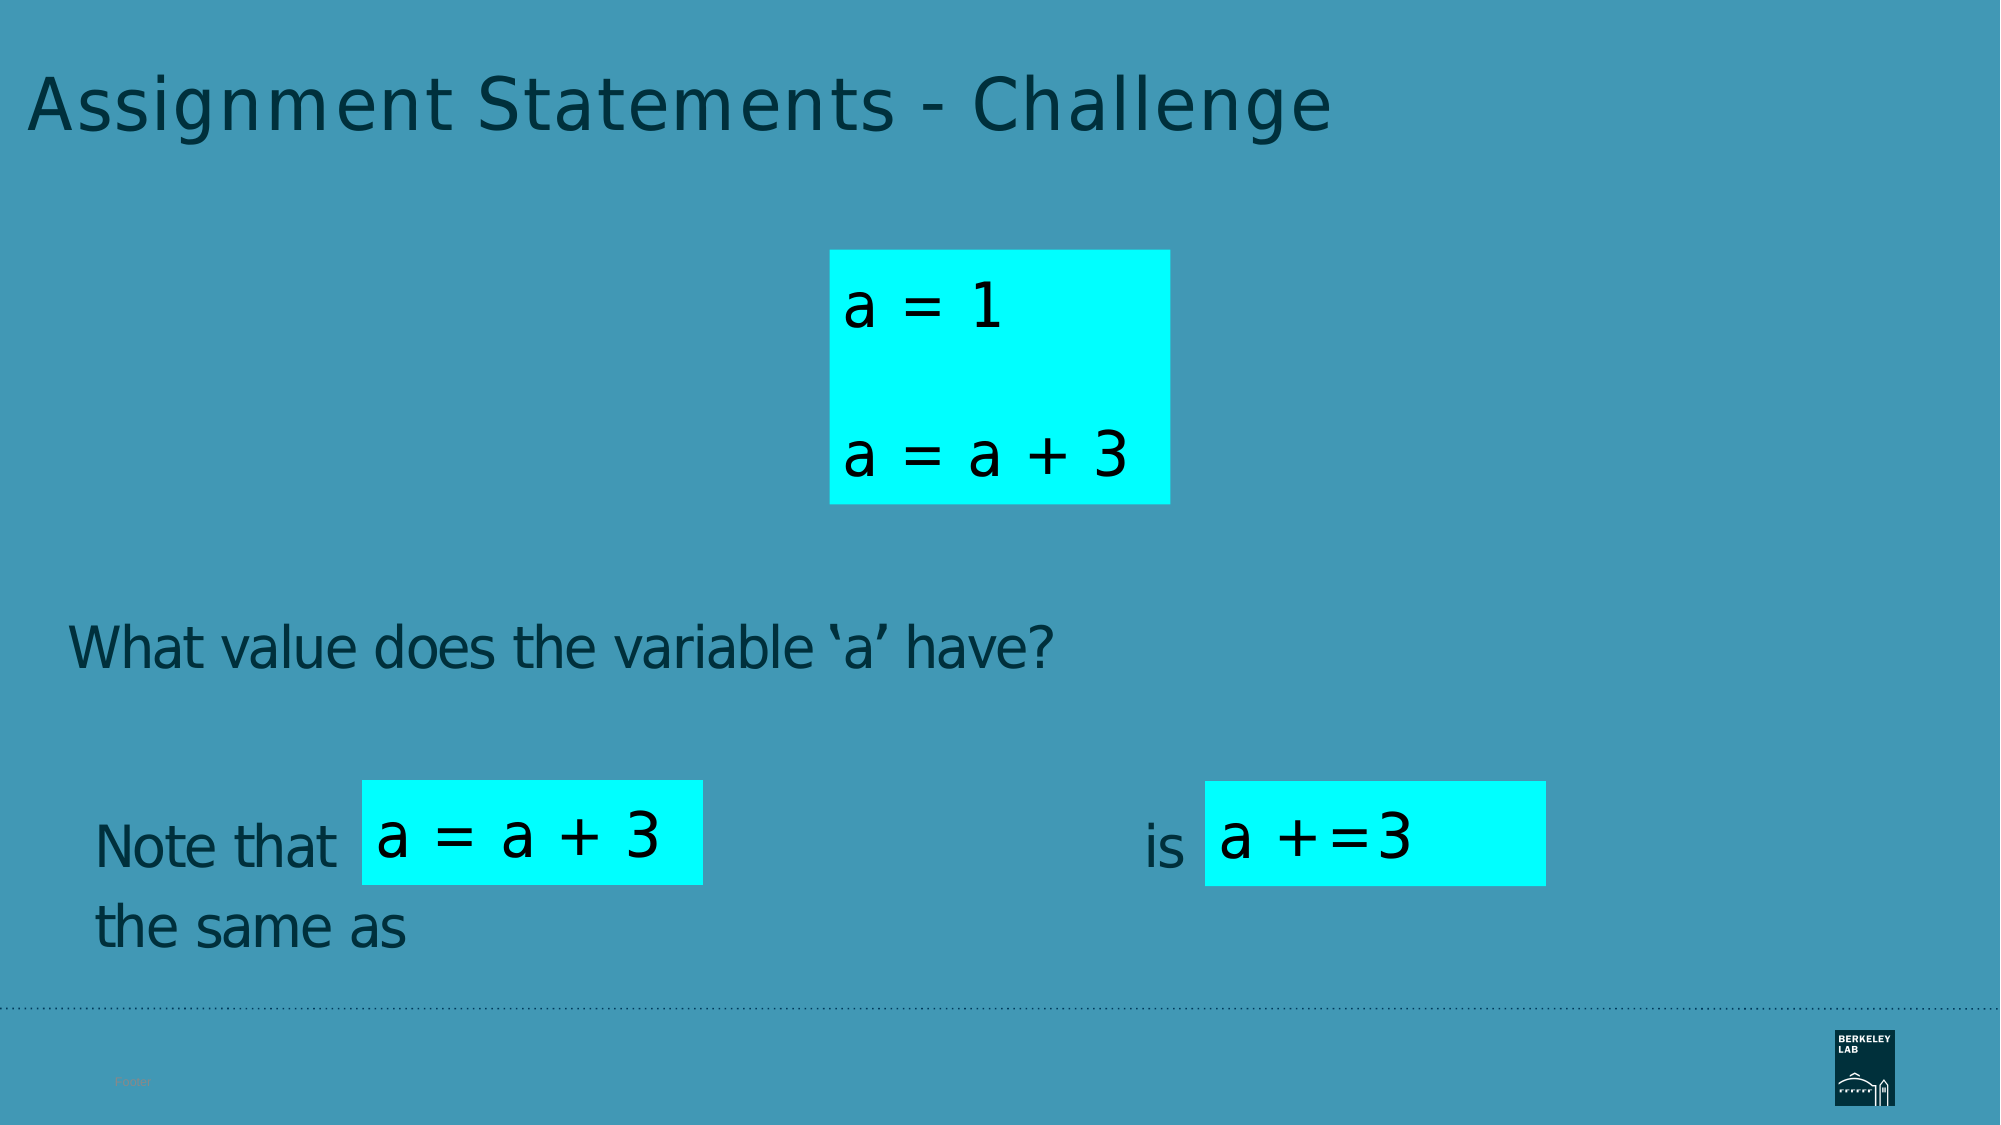

# Assignment Statements - Challenge
a = 1

a = a + 3
What value does the variable ‘a’ have?
a = a + 3
a +=3
Note that						is the same as
Footer